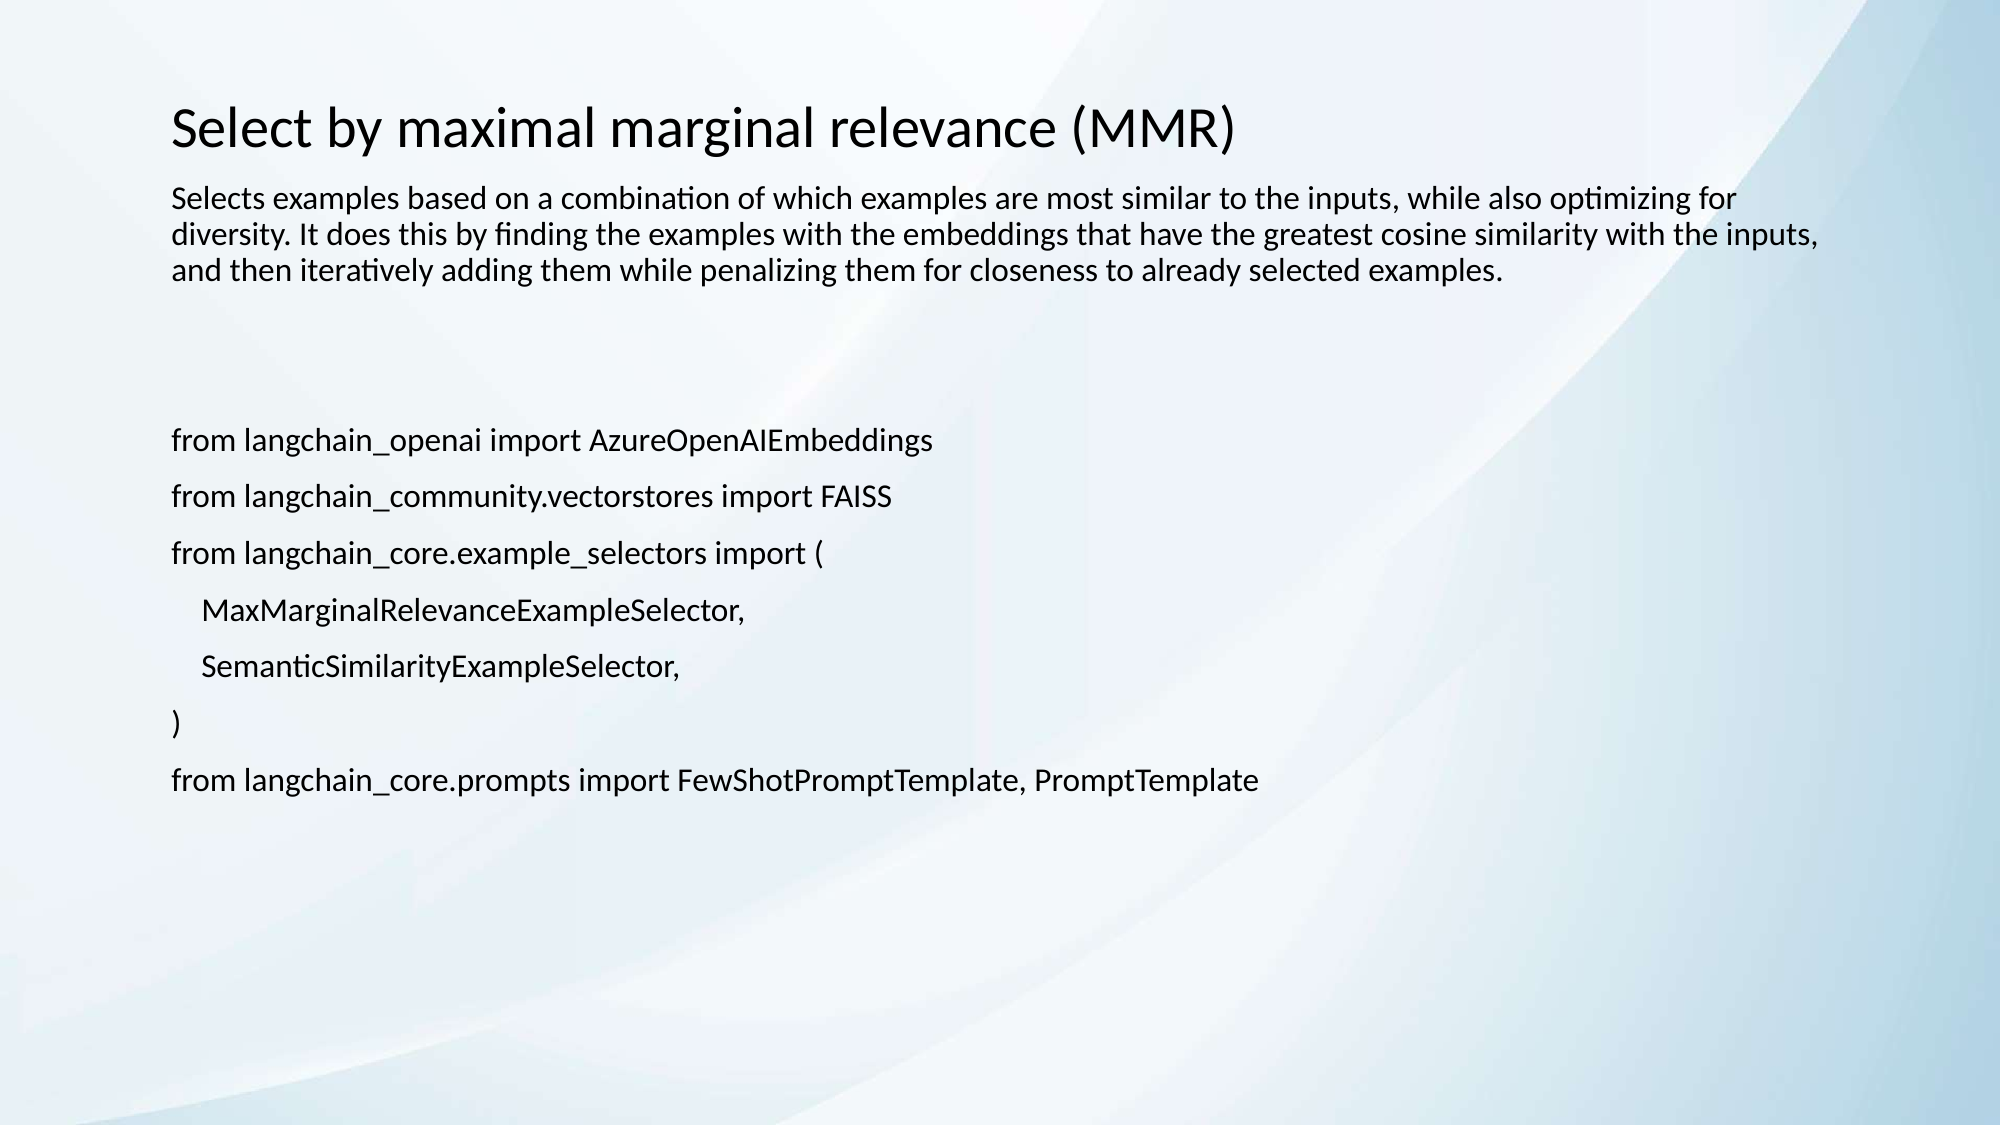

Select by maximal marginal relevance (MMR)
Selects examples based on a combination of which examples are most similar to the inputs, while also optimizing for diversity. It does this by finding the examples with the embeddings that have the greatest cosine similarity with the inputs, and then iteratively adding them while penalizing them for closeness to already selected examples.

from langchain_openai import AzureOpenAIEmbeddings
from langchain_community.vectorstores import FAISS
from langchain_core.example_selectors import (
    MaxMarginalRelevanceExampleSelector,
    SemanticSimilarityExampleSelector,
)
from langchain_core.prompts import FewShotPromptTemplate, PromptTemplate